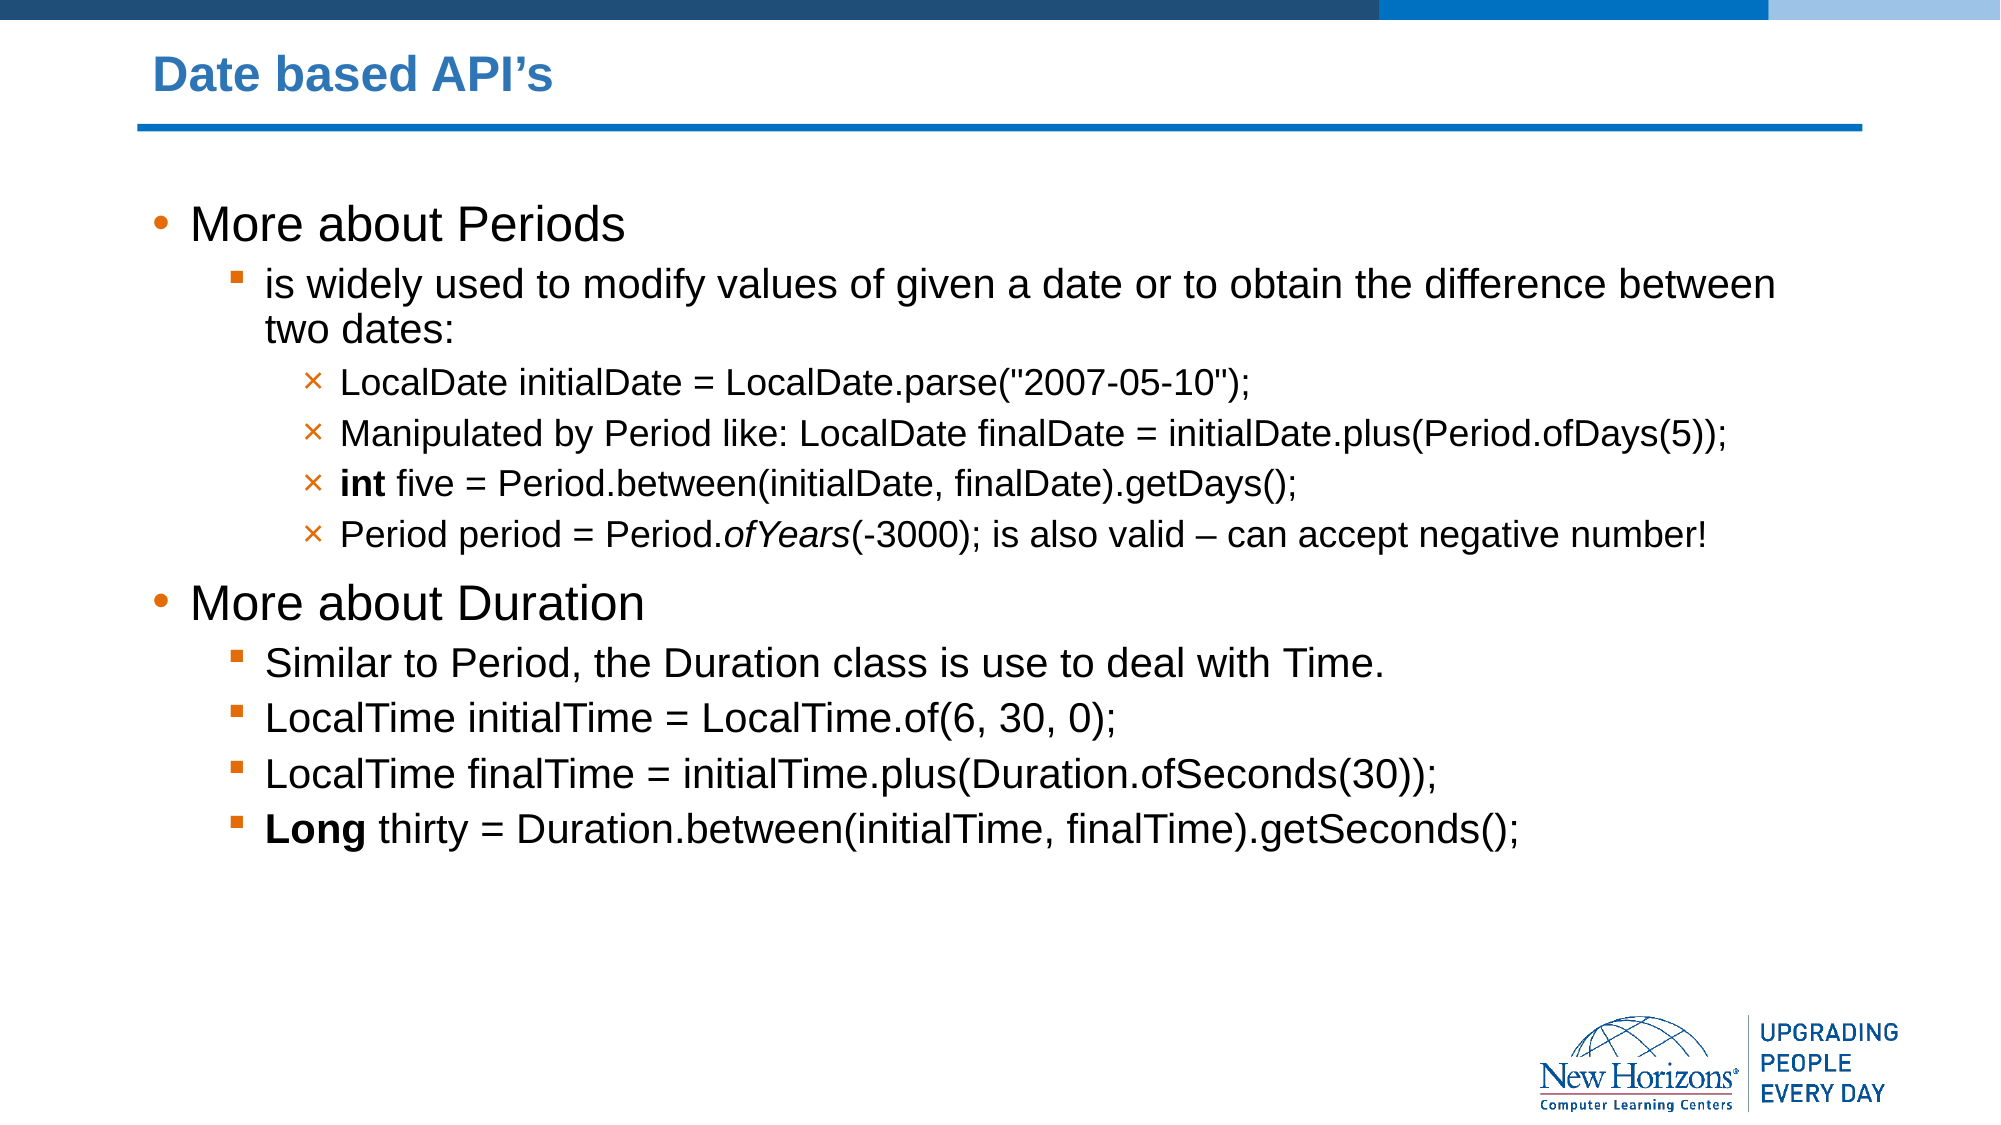

# Date based API’s
More about Periods
is widely used to modify values of given a date or to obtain the difference between two dates:
LocalDate initialDate = LocalDate.parse("2007-05-10");
Manipulated by Period like: LocalDate finalDate = initialDate.plus(Period.ofDays(5));
int five = Period.between(initialDate, finalDate).getDays();
Period period = Period.ofYears(-3000); is also valid – can accept negative number!
More about Duration
Similar to Period, the Duration class is use to deal with Time.
LocalTime initialTime = LocalTime.of(6, 30, 0);
LocalTime finalTime = initialTime.plus(Duration.ofSeconds(30));
Long thirty = Duration.between(initialTime, finalTime).getSeconds();